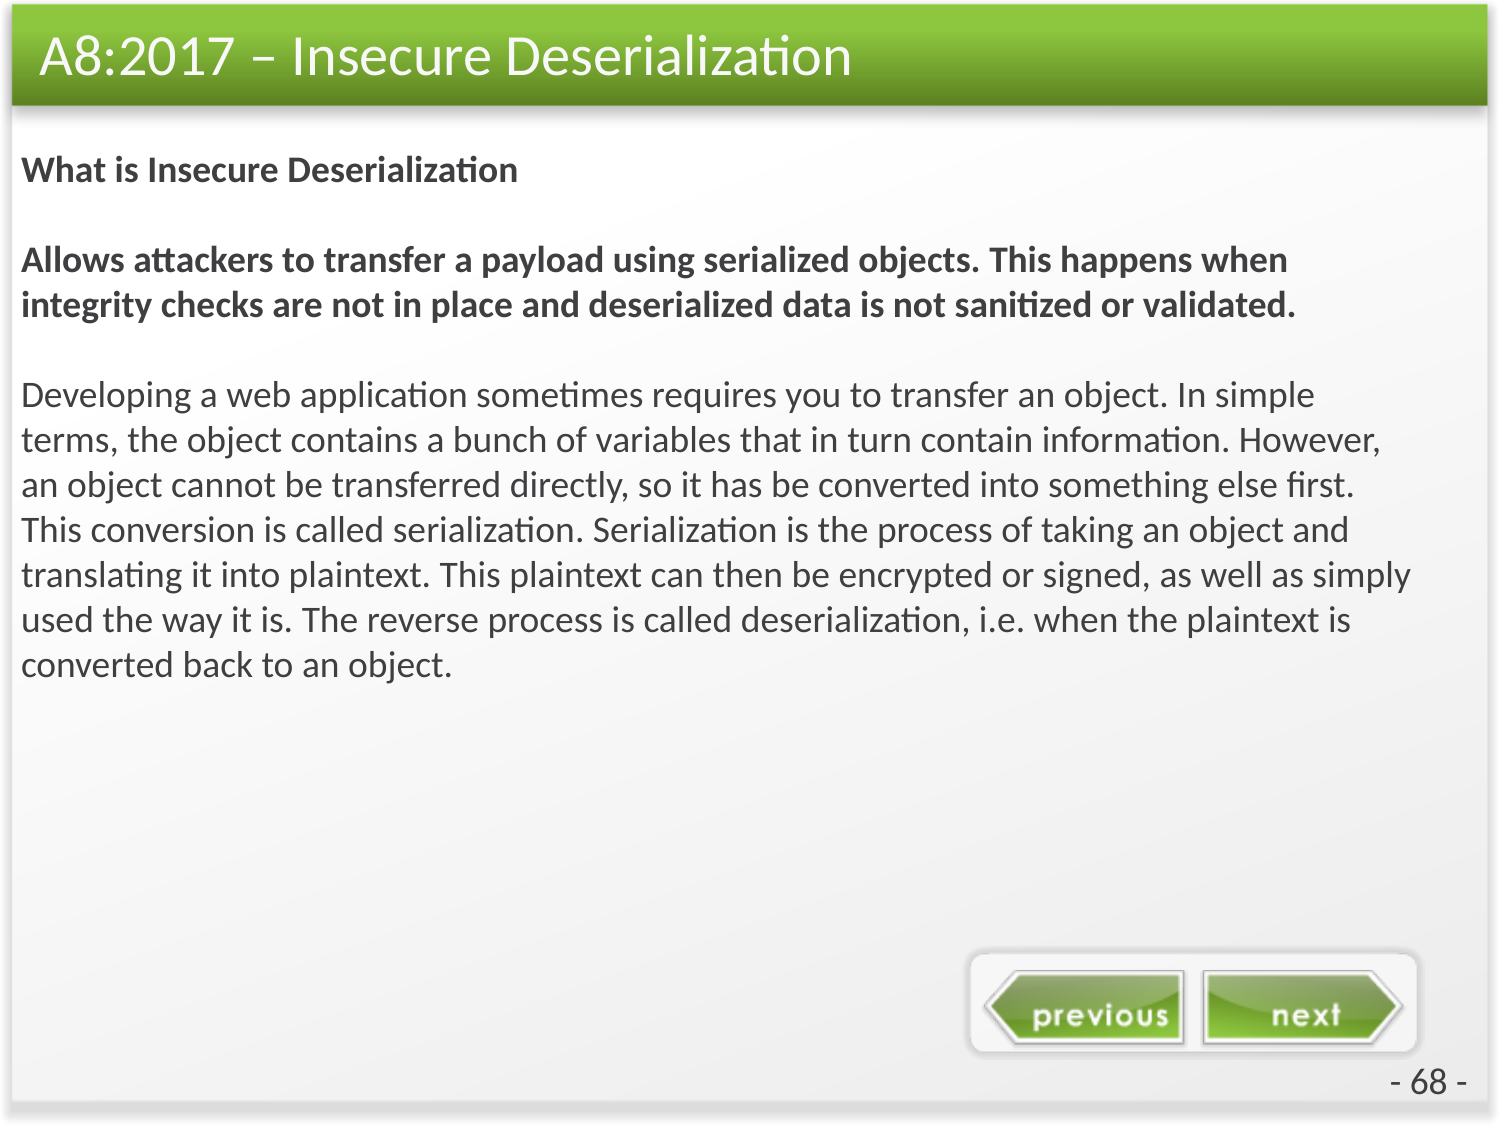

# A8:2017 – Insecure Deserialization
What is Insecure Deserialization

Allows attackers to transfer a payload using serialized objects. This happens when integrity checks are not in place and deserialized data is not sanitized or validated.

Developing a web application sometimes requires you to transfer an object. In simple terms, the object contains a bunch of variables that in turn contain information. However, an object cannot be transferred directly, so it has be converted into something else first.
This conversion is called serialization. Serialization is the process of taking an object and translating it into plaintext. This plaintext can then be encrypted or signed, as well as simply used the way it is. The reverse process is called deserialization, i.e. when the plaintext is converted back to an object.

- 68 -